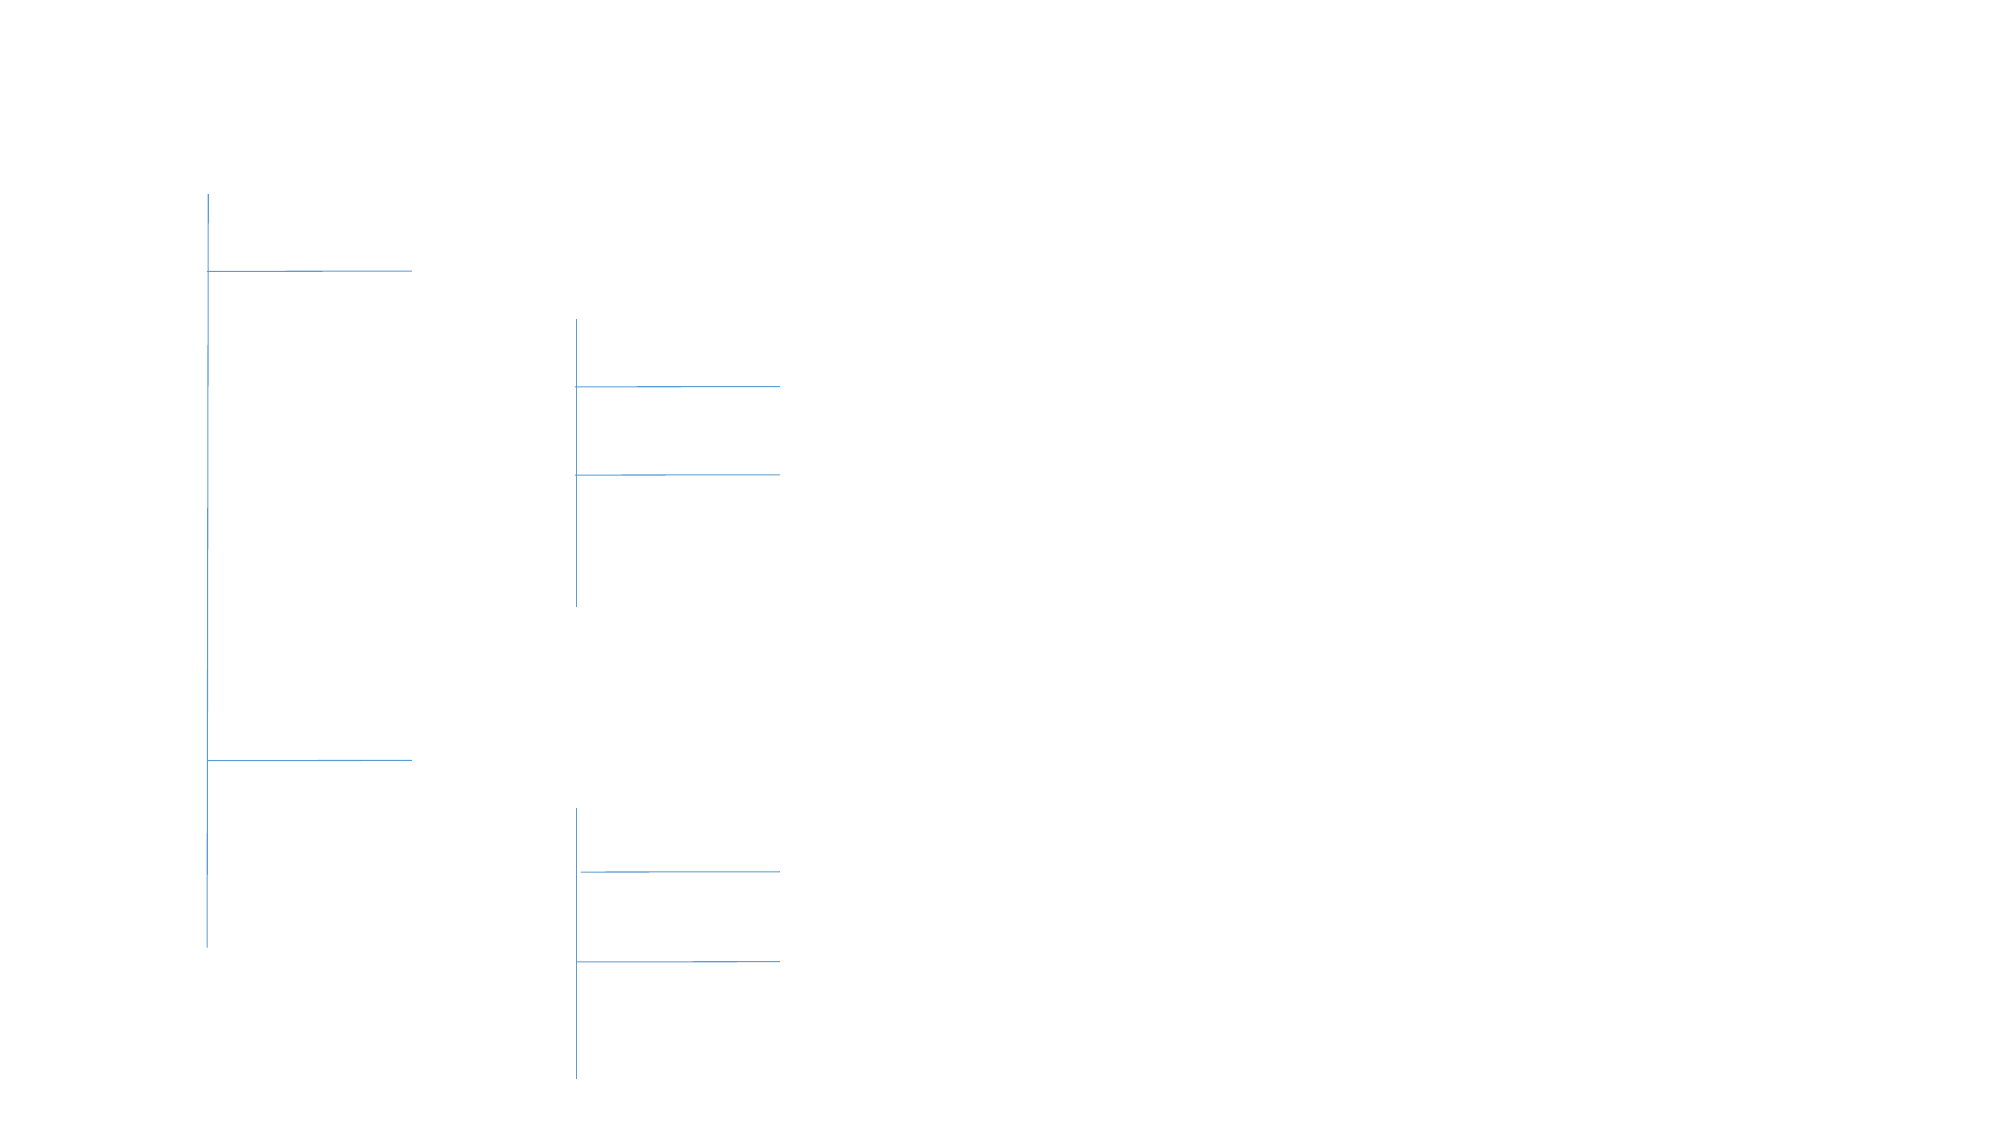

Z20000Z000A
Finished Product 2 Z000A

Z21000Z000A
Semmi Finished Product 2A Z000A

Z21010Z000A
Raw Material 2A1 Z000A

Z21020Z000A
Raw Material 2A2 Z000A

Z22000Z000A
Semmi Finished Product 2B Z000A

Z22010Z000A
Raw Material 2B1 Z000A

Z22020Z000A
Raw Material 2B2 Z000A